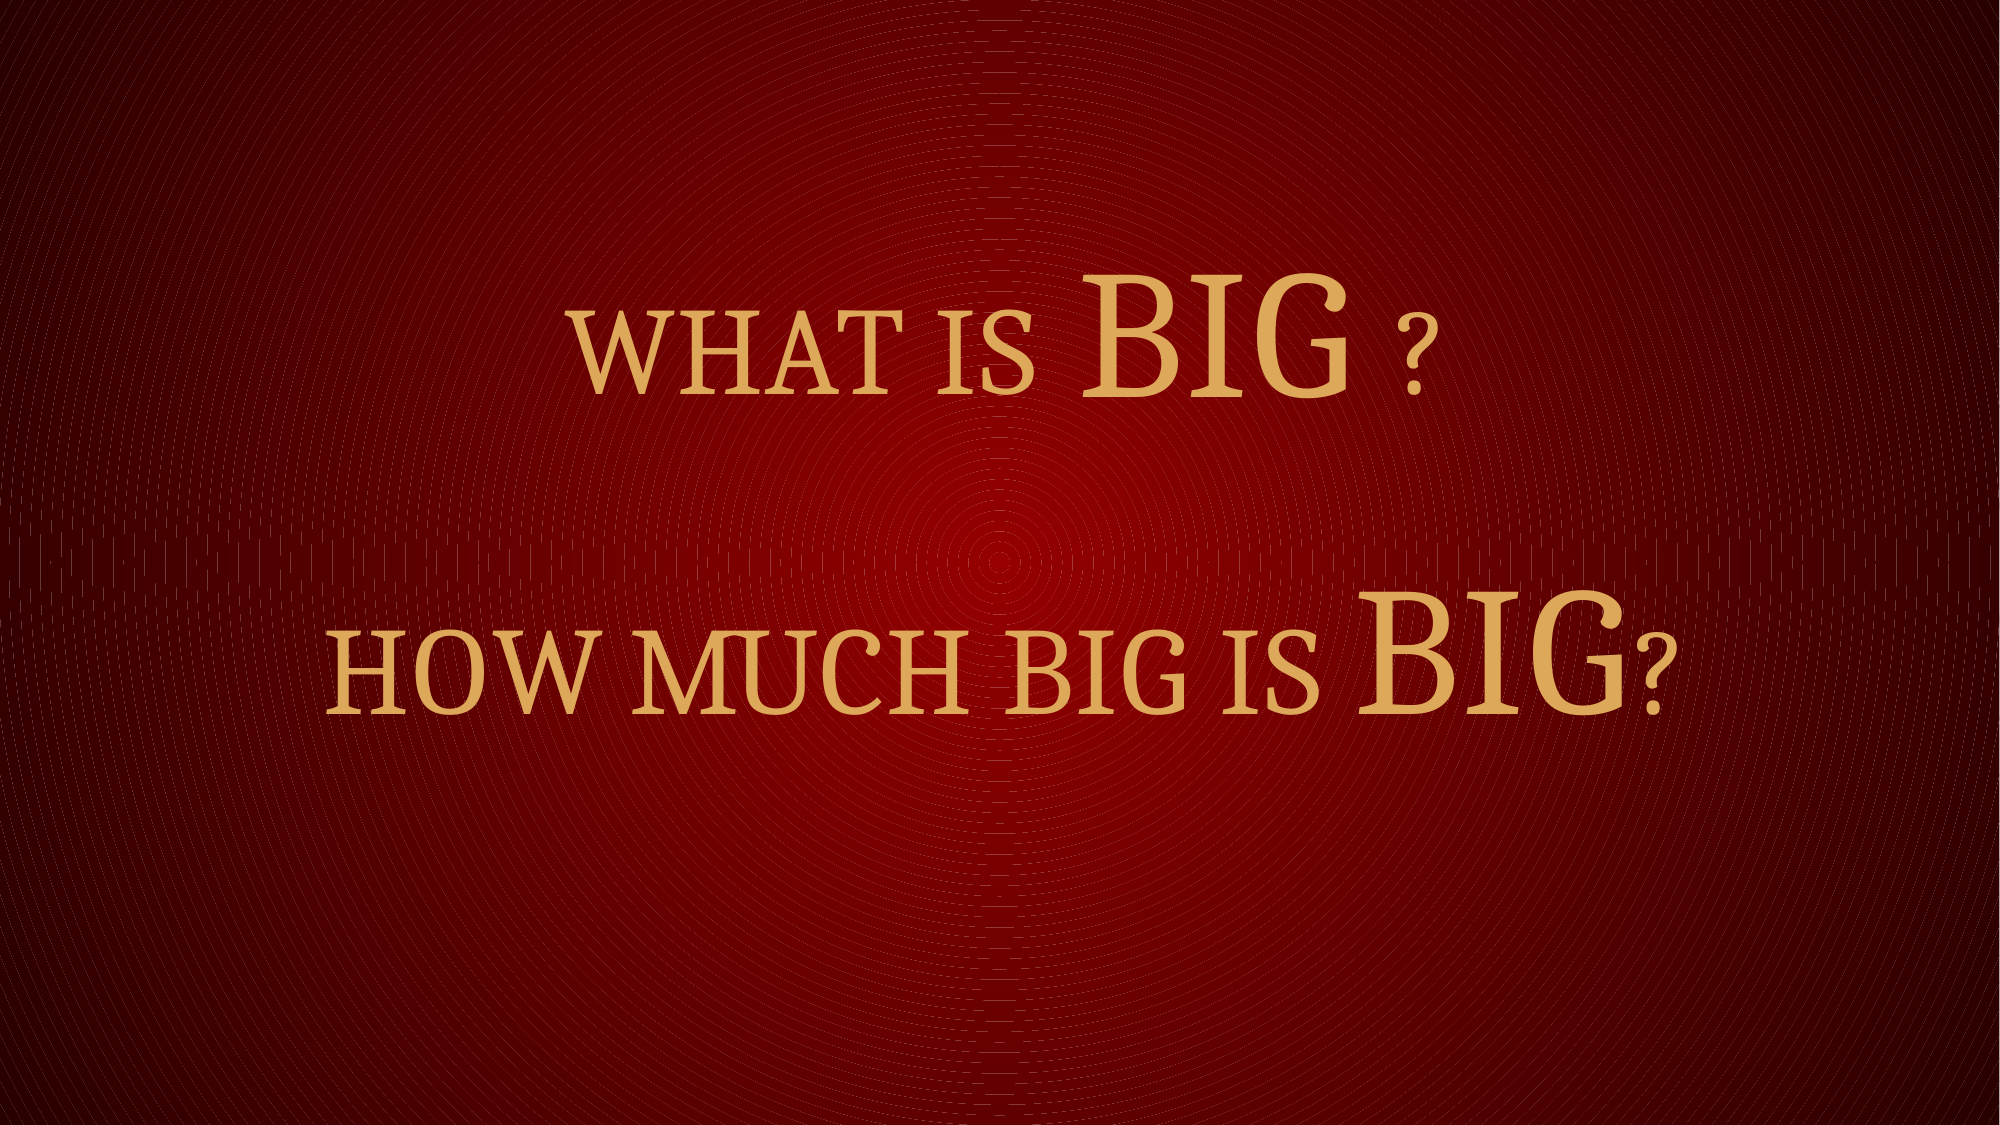

BIG
WHAT IS             ?

HOW MUCH BIG IS BIG?